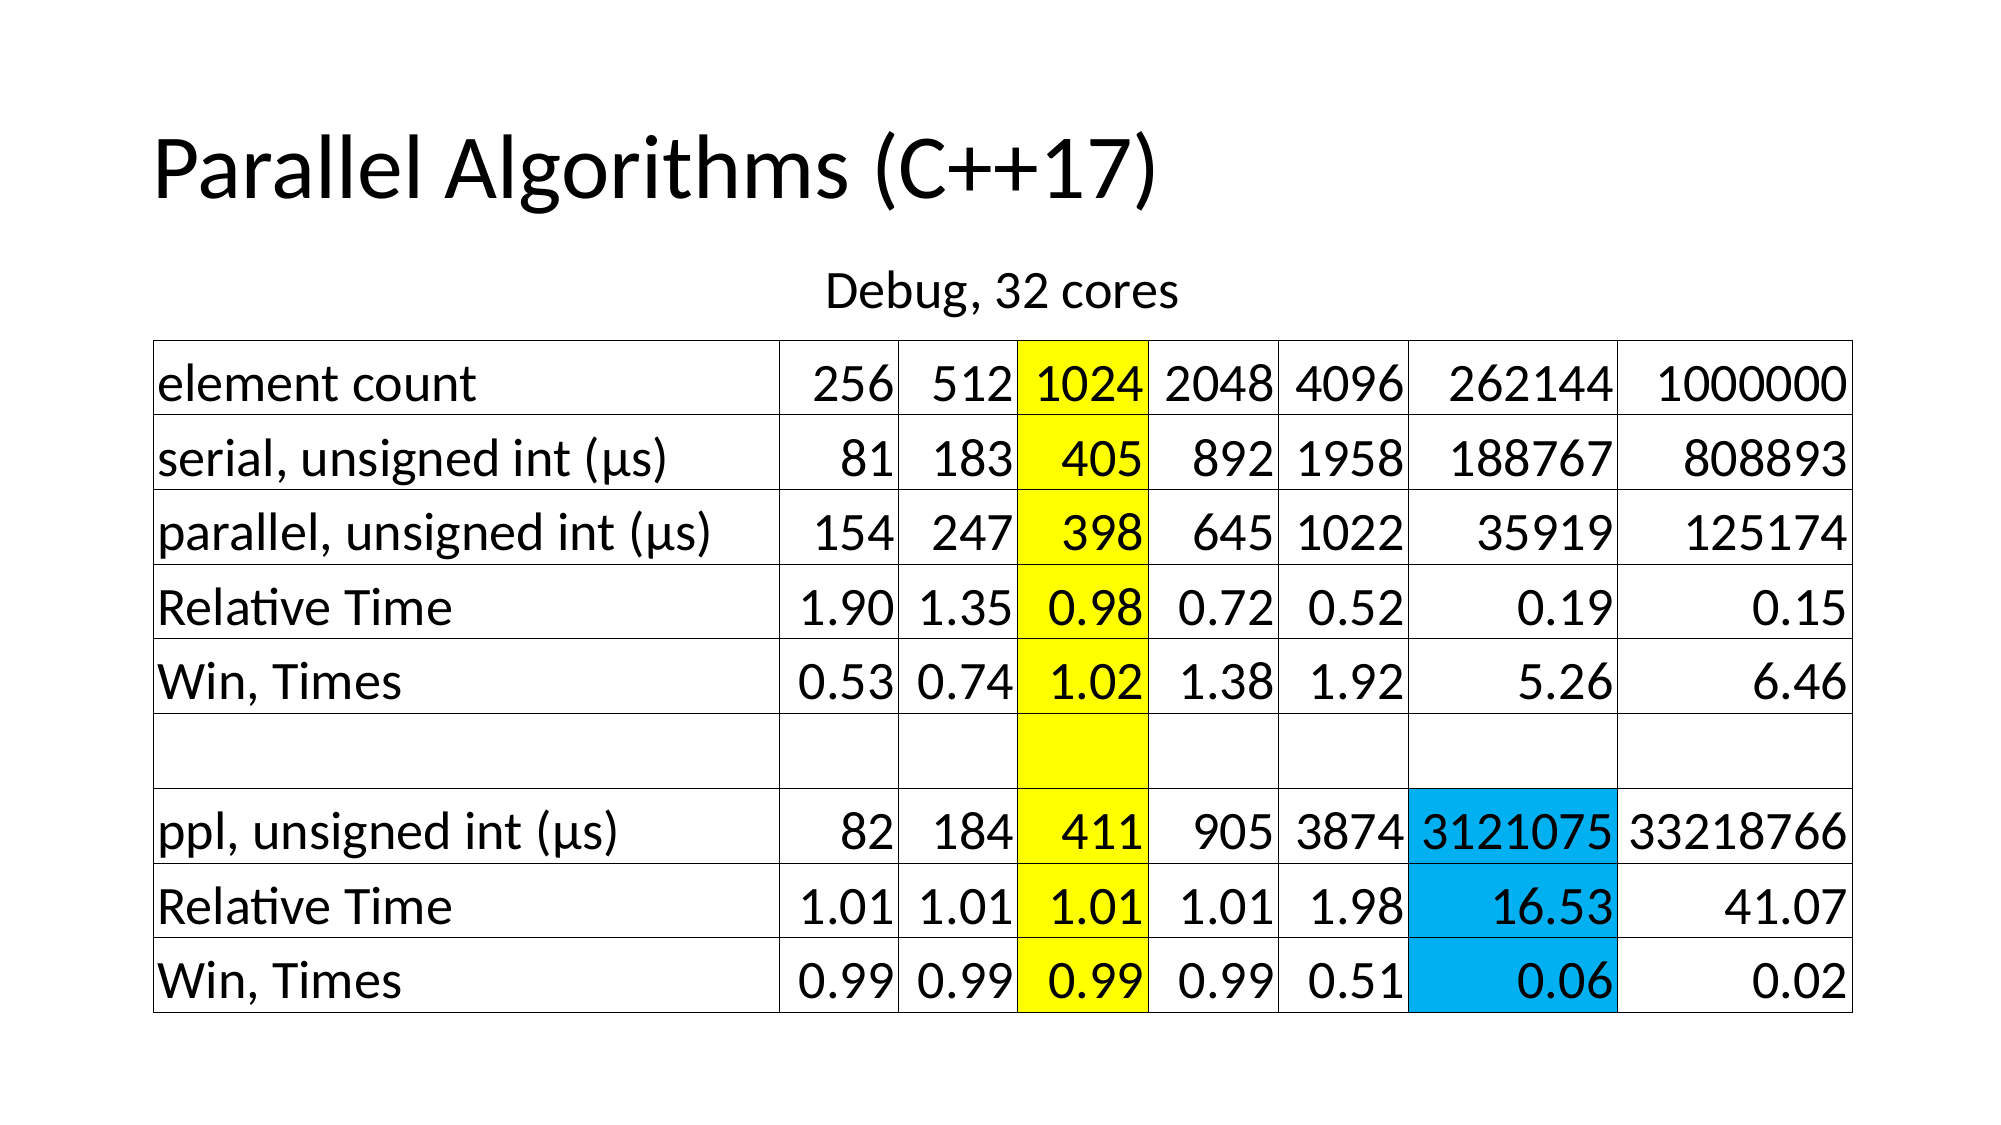

# Parallel Algorithms (C++17)
| Debug, 32 cores |  |  |  |  |  |  |  |
| --- | --- | --- | --- | --- | --- | --- | --- |
| element count | 256 | 512 | 1024 | 2048 | 4096 | 262144 | 1000000 |
| serial, unsigned int (μs) | 81 | 183 | 405 | 892 | 1958 | 188767 | 808893 |
| parallel, unsigned int (μs) | 154 | 247 | 398 | 645 | 1022 | 35919 | 125174 |
| Relative Time | 1.90 | 1.35 | 0.98 | 0.72 | 0.52 | 0.19 | 0.15 |
| Win, Times | 0.53 | 0.74 | 1.02 | 1.38 | 1.92 | 5.26 | 6.46 |
|  |  |  |  |  |  |  |  |
| ppl, unsigned int (μs) | 82 | 184 | 411 | 905 | 3874 | 3121075 | 33218766 |
| Relative Time | 1.01 | 1.01 | 1.01 | 1.01 | 1.98 | 16.53 | 41.07 |
| Win, Times | 0.99 | 0.99 | 0.99 | 0.99 | 0.51 | 0.06 | 0.02 |